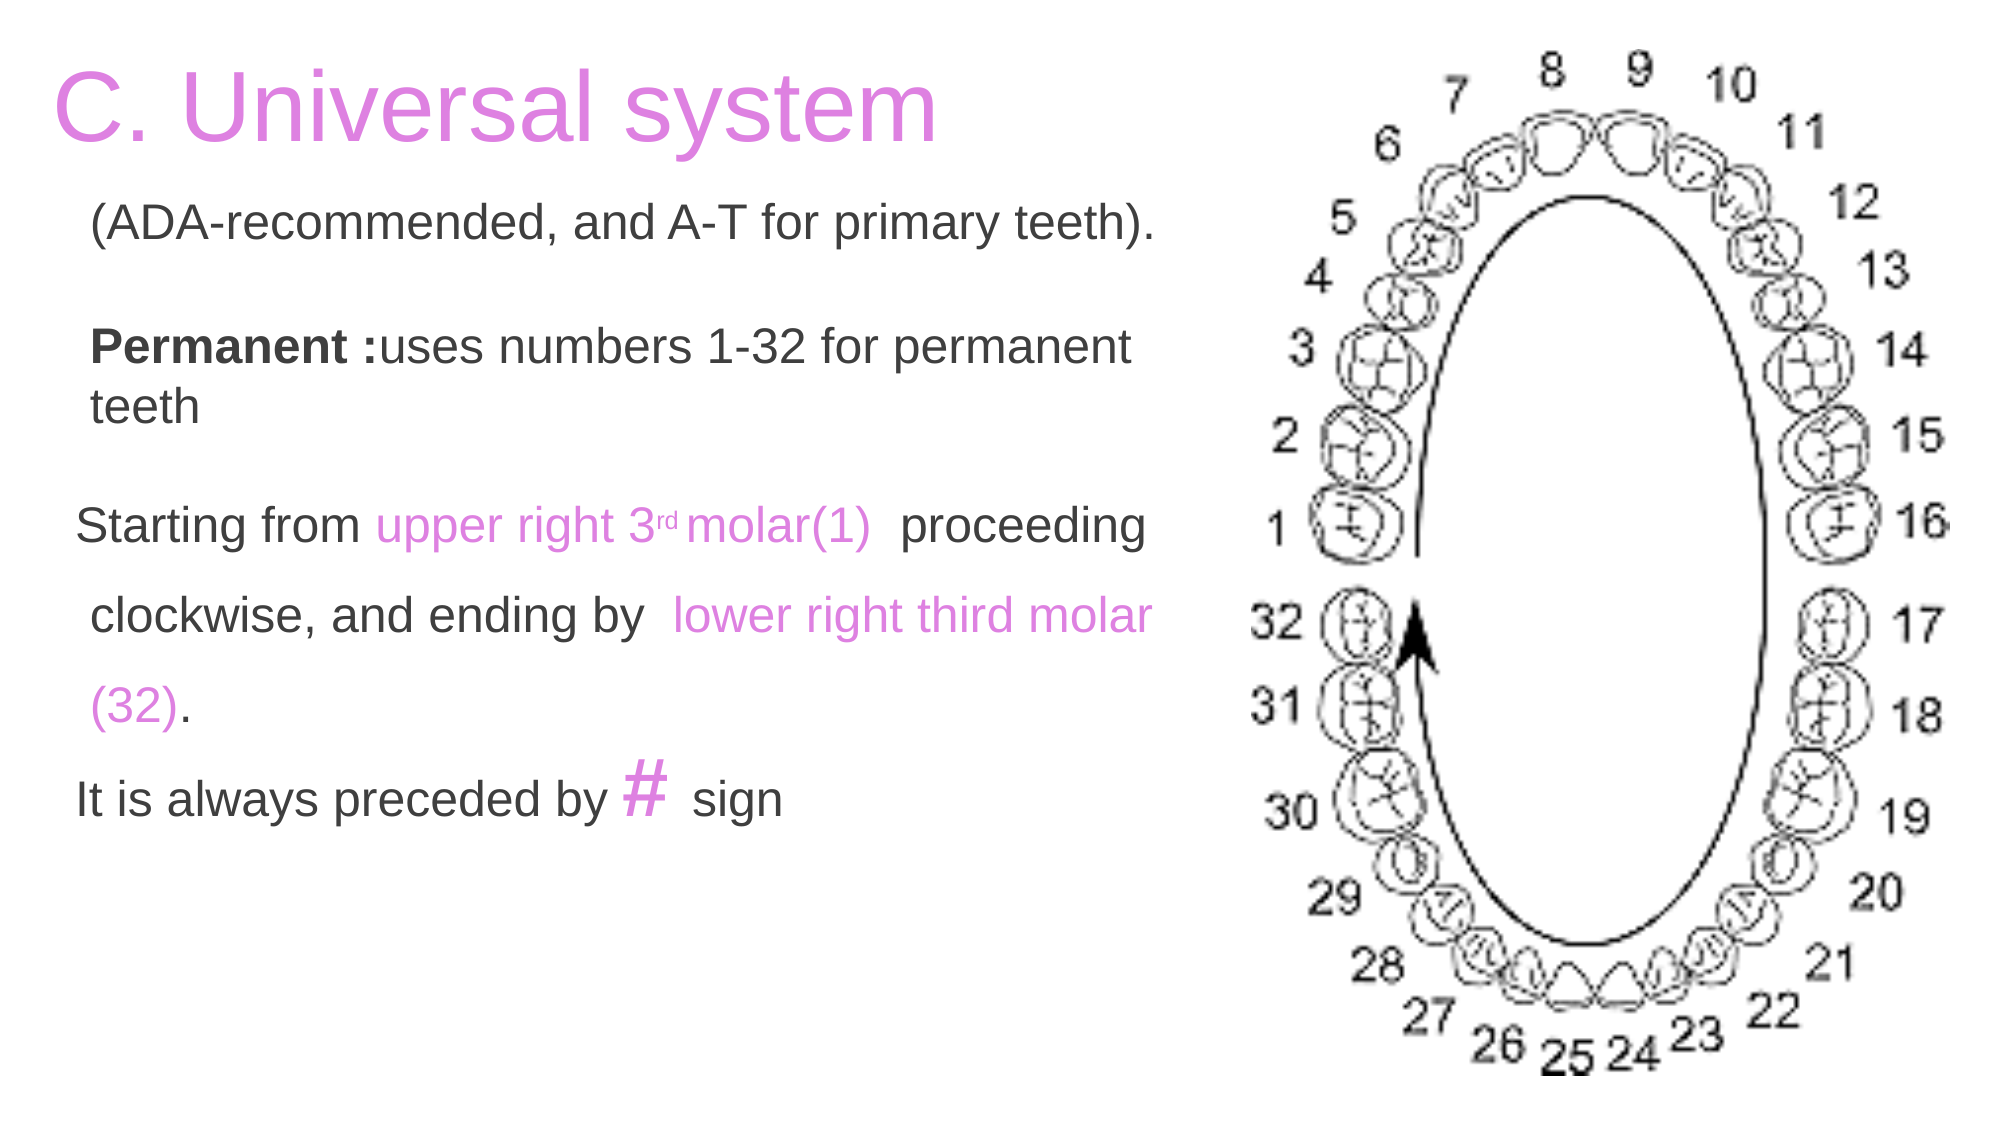

# C. Universal system

(ADA-recommended, and A-T for primary teeth).

Permanent :uses numbers 1-32 for permanent teeth
Starting from upper right 3rd molar(1)  proceeding clockwise, and ending by  lower right third molar (32).
It is always preceded by # sign